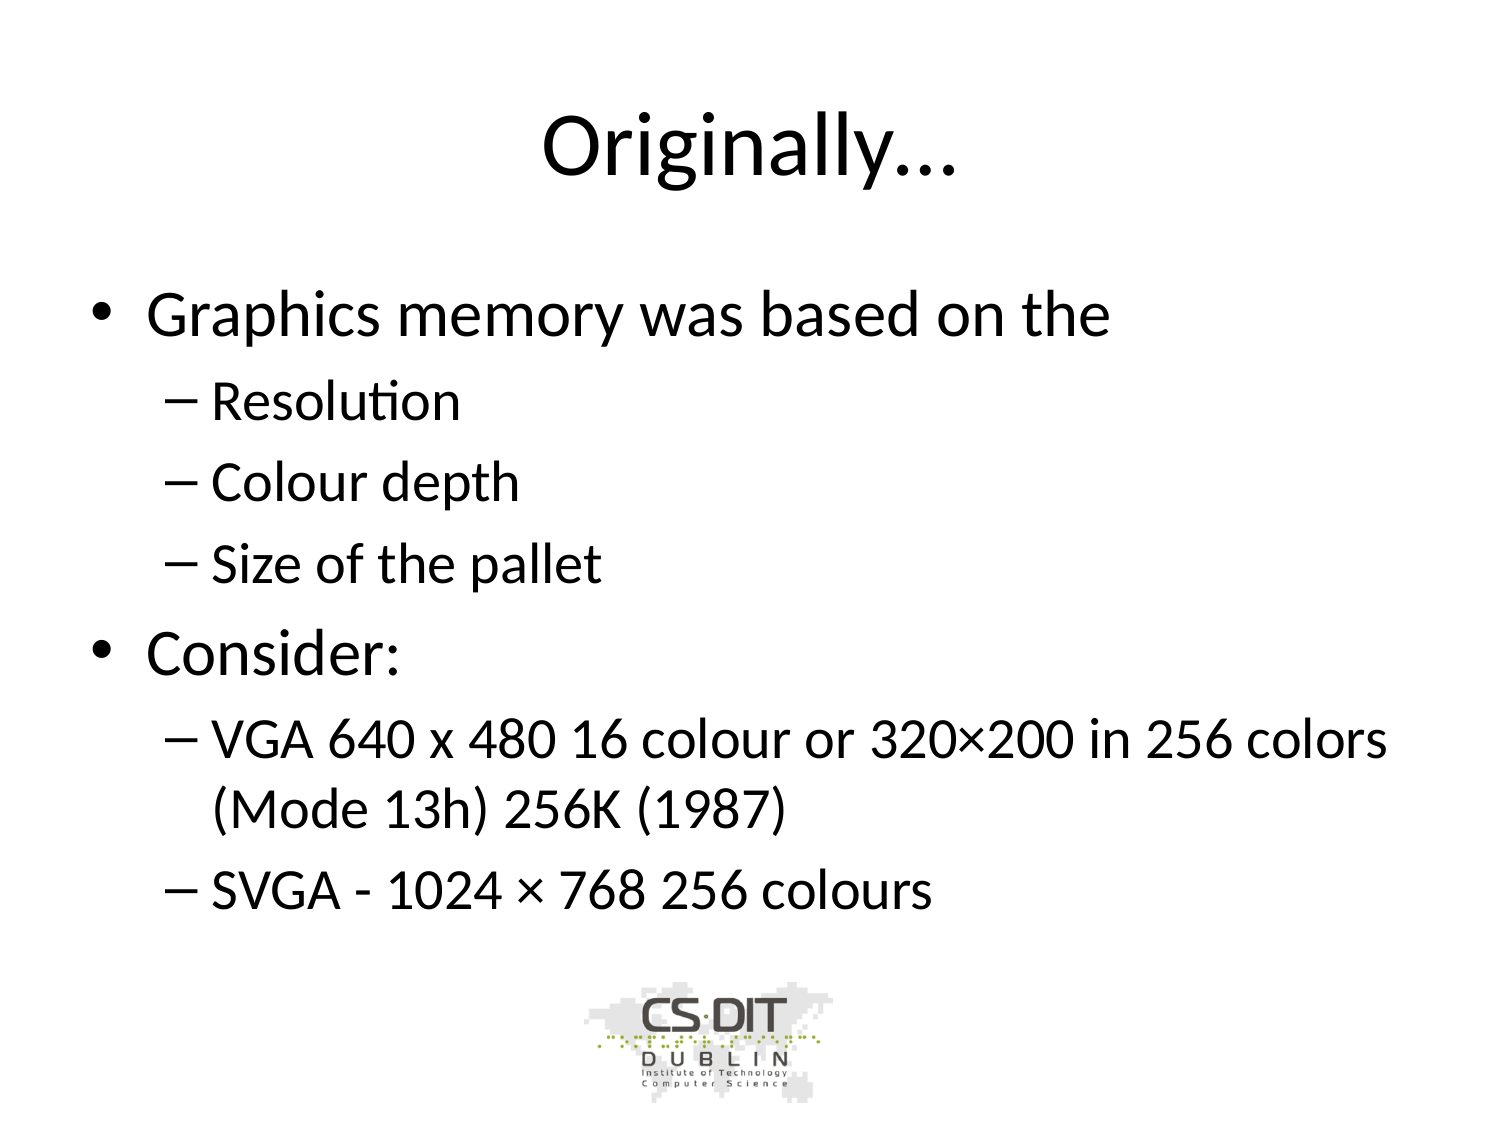

# Originally…
Graphics memory was based on the
Resolution
Colour depth
Size of the pallet
Consider:
VGA 640 x 480 16 colour or 320×200 in 256 colors (Mode 13h) 256K (1987)
SVGA - 1024 × 768 256 colours